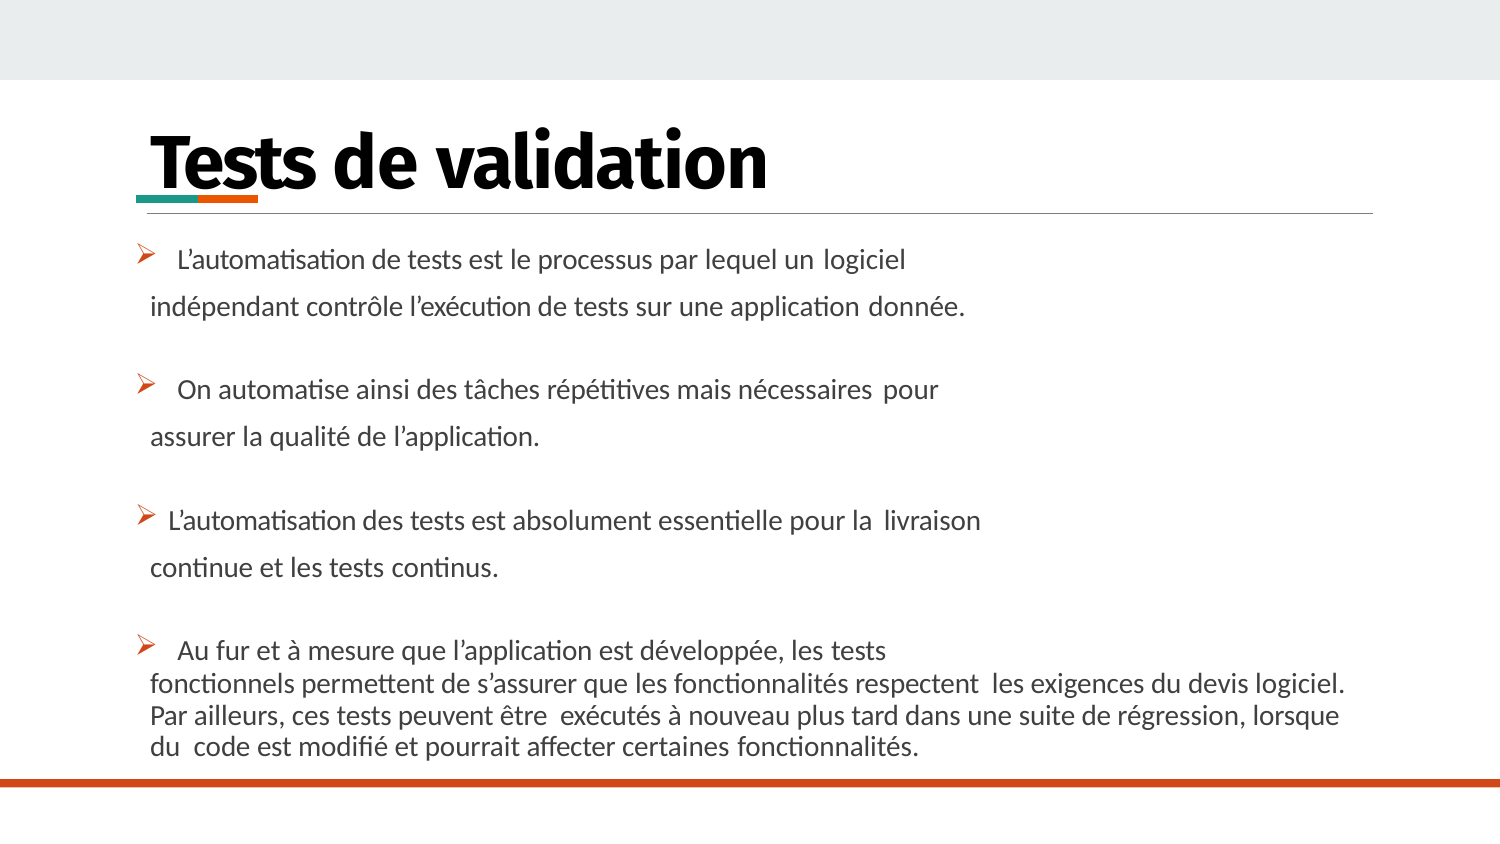

# Tests de validation

L’automatisation de tests est le processus par lequel un logiciel
indépendant contrôle l’exécution de tests sur une application donnée.

On automatise ainsi des tâches répétitives mais nécessaires pour
assurer la qualité de l’application.

L’automatisation des tests est absolument essentielle pour la livraison
continue et les tests continus.

Au fur et à mesure que l’application est développée, les tests
fonctionnels permettent de s’assurer que les fonctionnalités respectent  les exigences du devis logiciel. Par ailleurs, ces tests peuvent être  exécutés à nouveau plus tard dans une suite de régression, lorsque du  code est modifié et pourrait affecter certaines fonctionnalités.